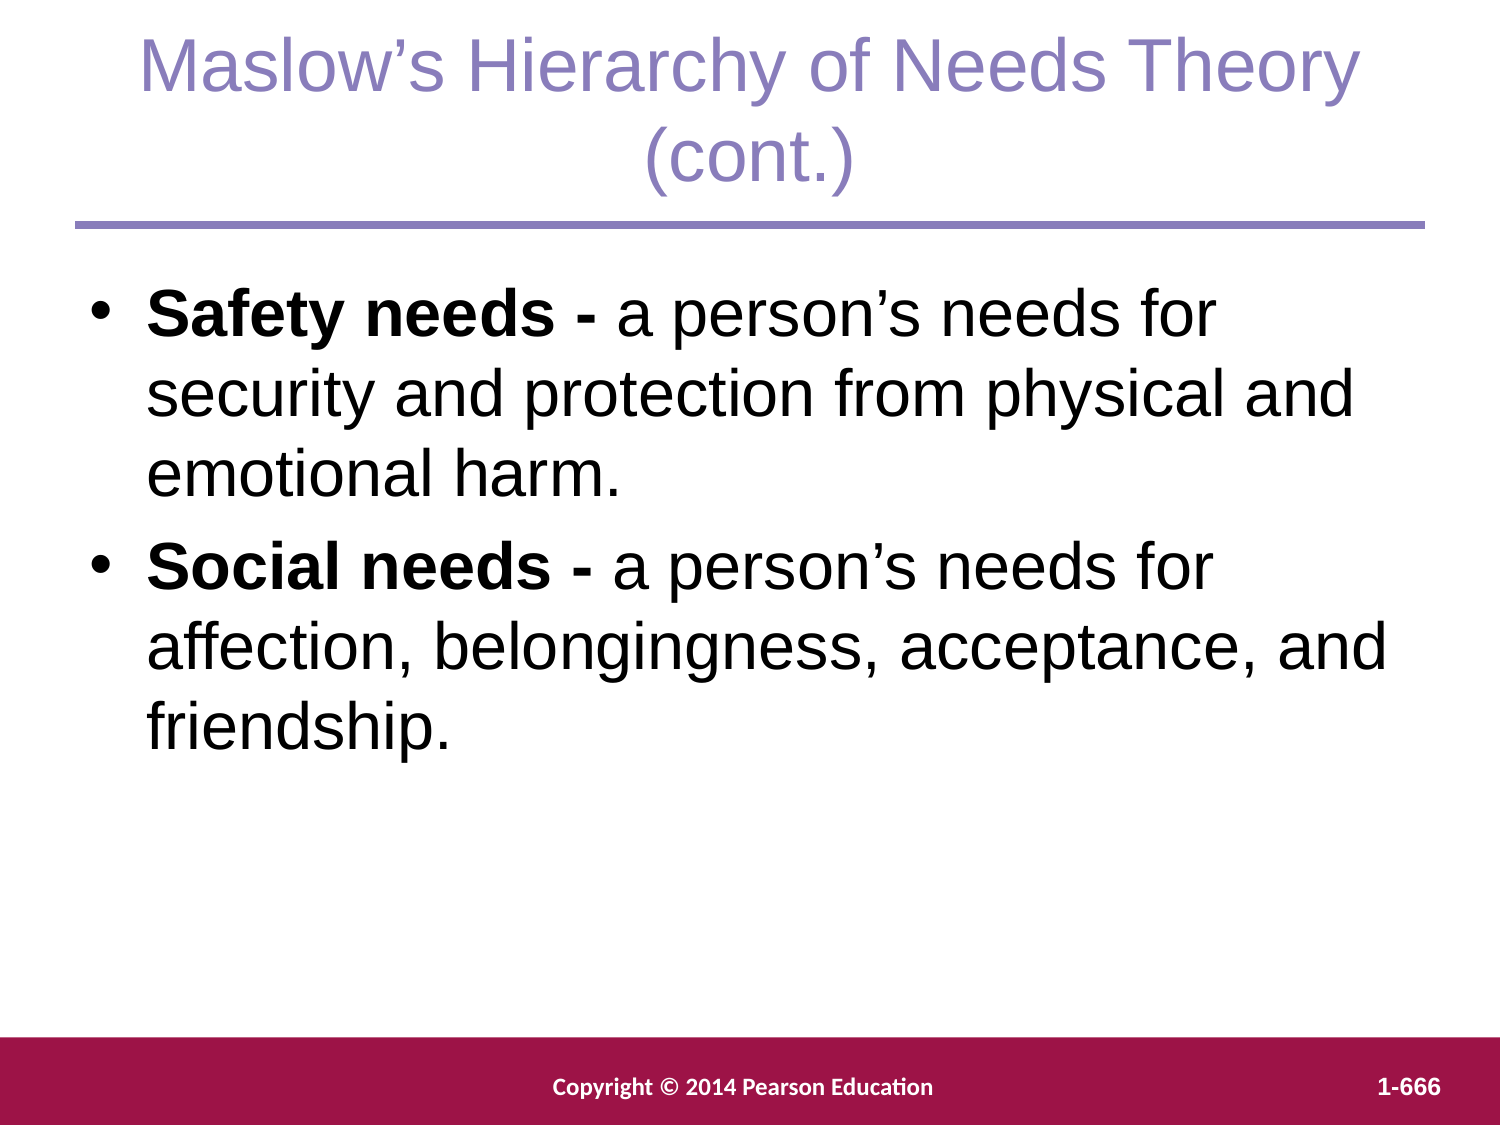

Maslow’s Hierarchy of Needs Theory (cont.)
Safety needs - a person’s needs for security and protection from physical and emotional harm.
Social needs - a person’s needs for affection, belongingness, acceptance, and friendship.